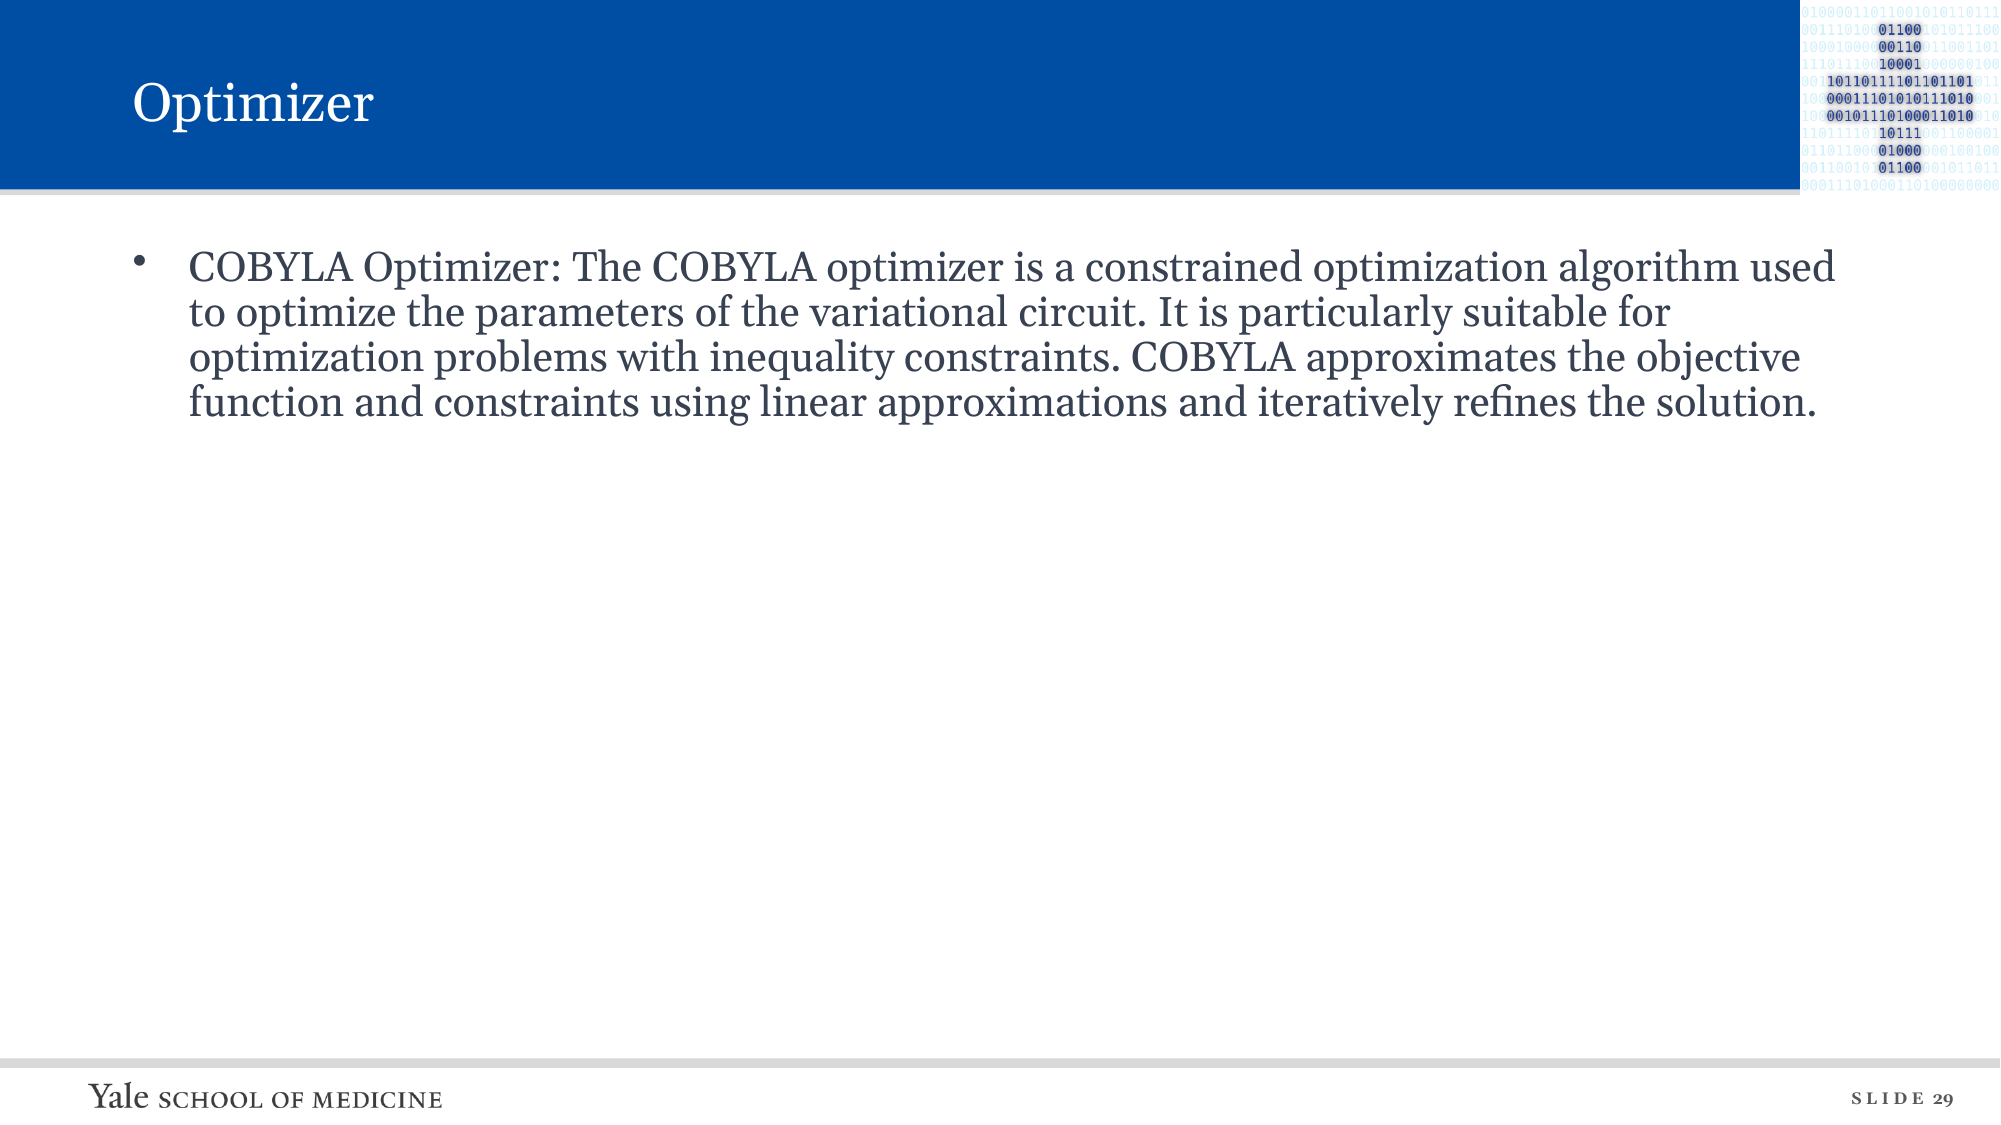

# Optimizer
COBYLA Optimizer: The COBYLA optimizer is a constrained optimization algorithm used to optimize the parameters of the variational circuit. It is particularly suitable for optimization problems with inequality constraints. COBYLA approximates the objective function and constraints using linear approximations and iteratively refines the solution.